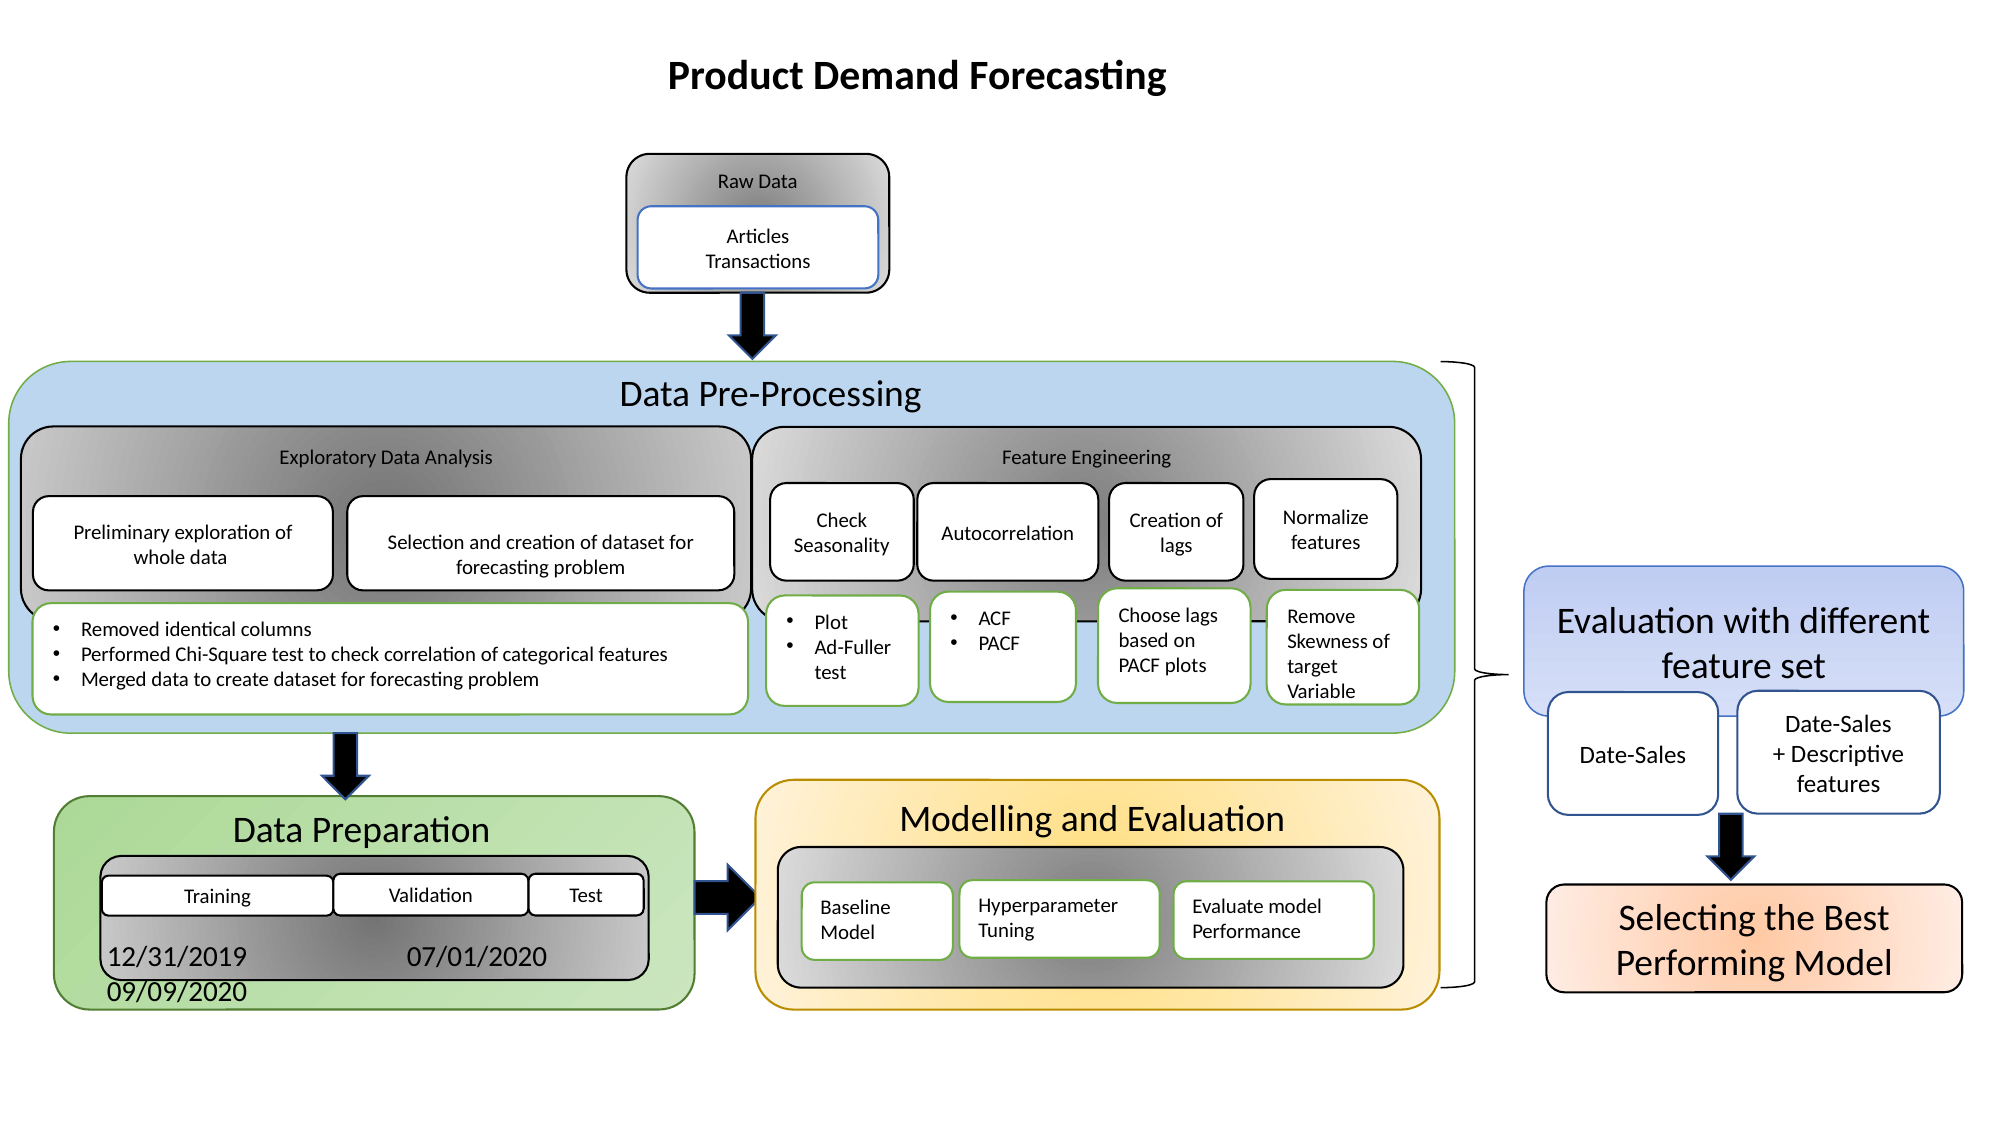

Product Demand Forecasting
Raw Data
Articles
Transactions

Data Pre-Processing

Exploratory Data Analysis
Preliminary exploration of whole data
Selection and creation of dataset for forecasting problem
Feature Engineering
Normalize features
Autocorrelation
Check Seasonality
Creation of lags
Evaluation with different feature set
Choose lags based on PACF plots
Remove Skewness of target Variable
ACF
PACF
Plot
Ad-Fuller test
Removed identical columns
Performed Chi-Square test to check correlation of categorical features
Merged data to create dataset for forecasting problem
Date-Sales
+ Descriptive features
Date-Sales

Modelling and Evaluation

Hyperparameter Tuning
Evaluate model Performance
Baseline Model

Data Preparation

Validation
Test
Training

Selecting the Best Performing Model
12/31/2019 		07/01/2020     09/09/2020